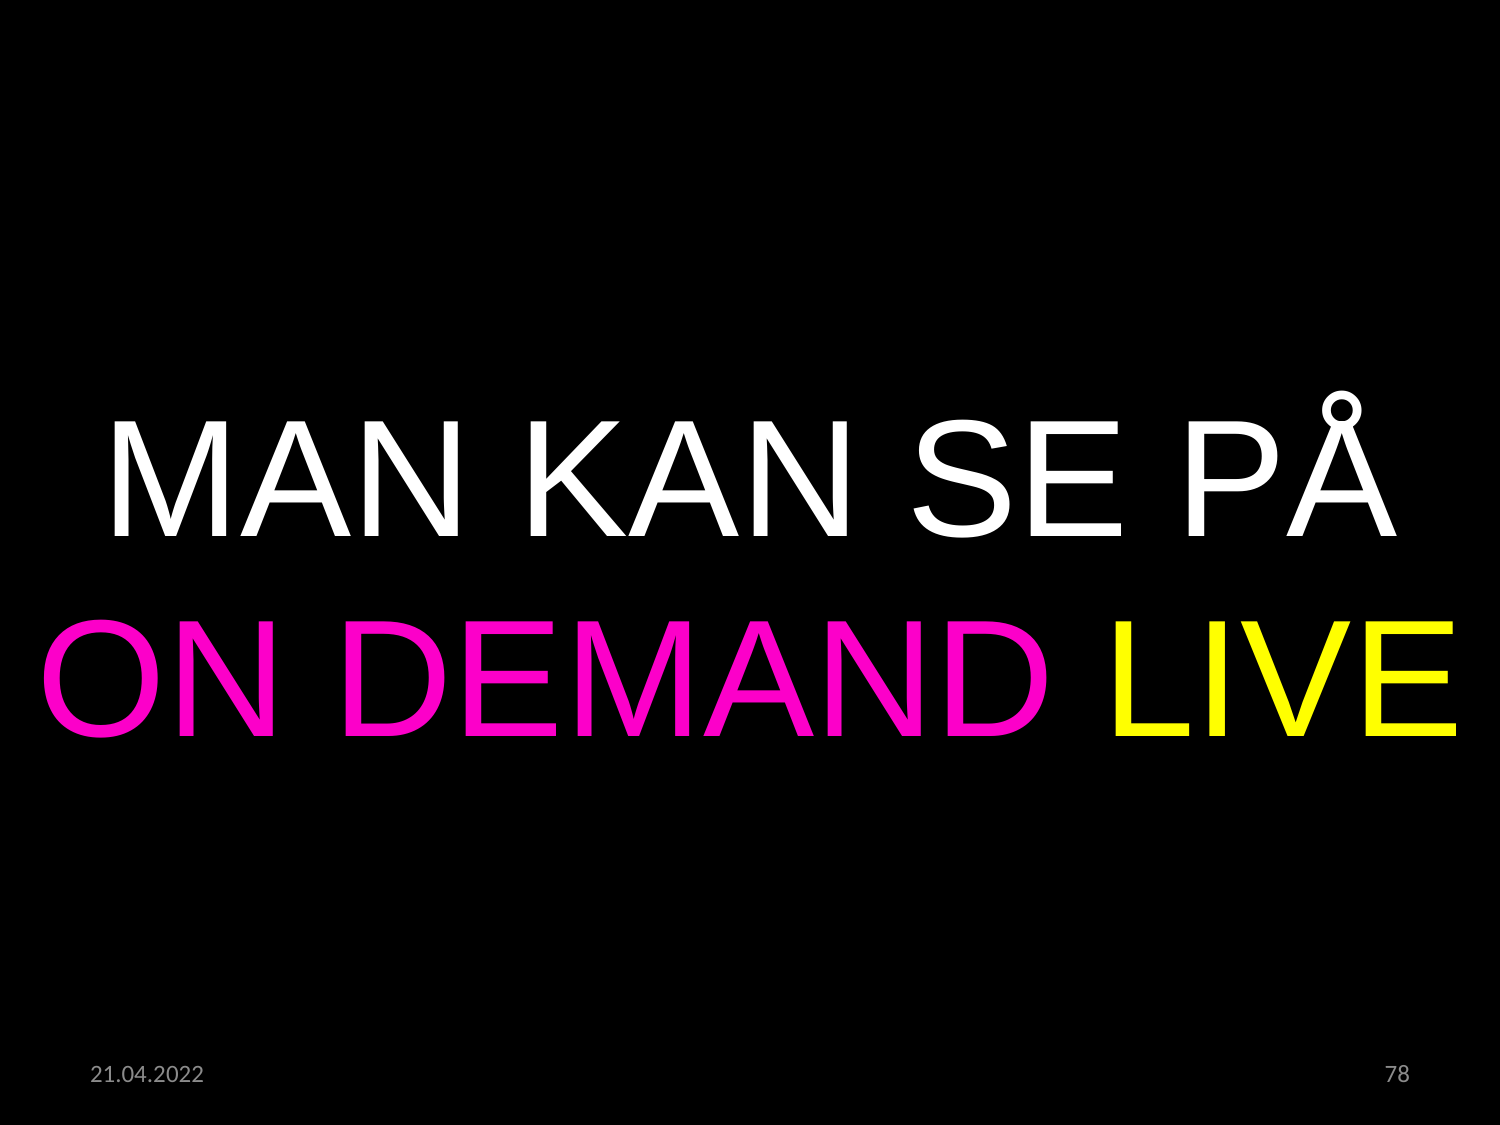

MAN KAN SE PÅ
ON DEMAND LIVE
21.04.2022
78